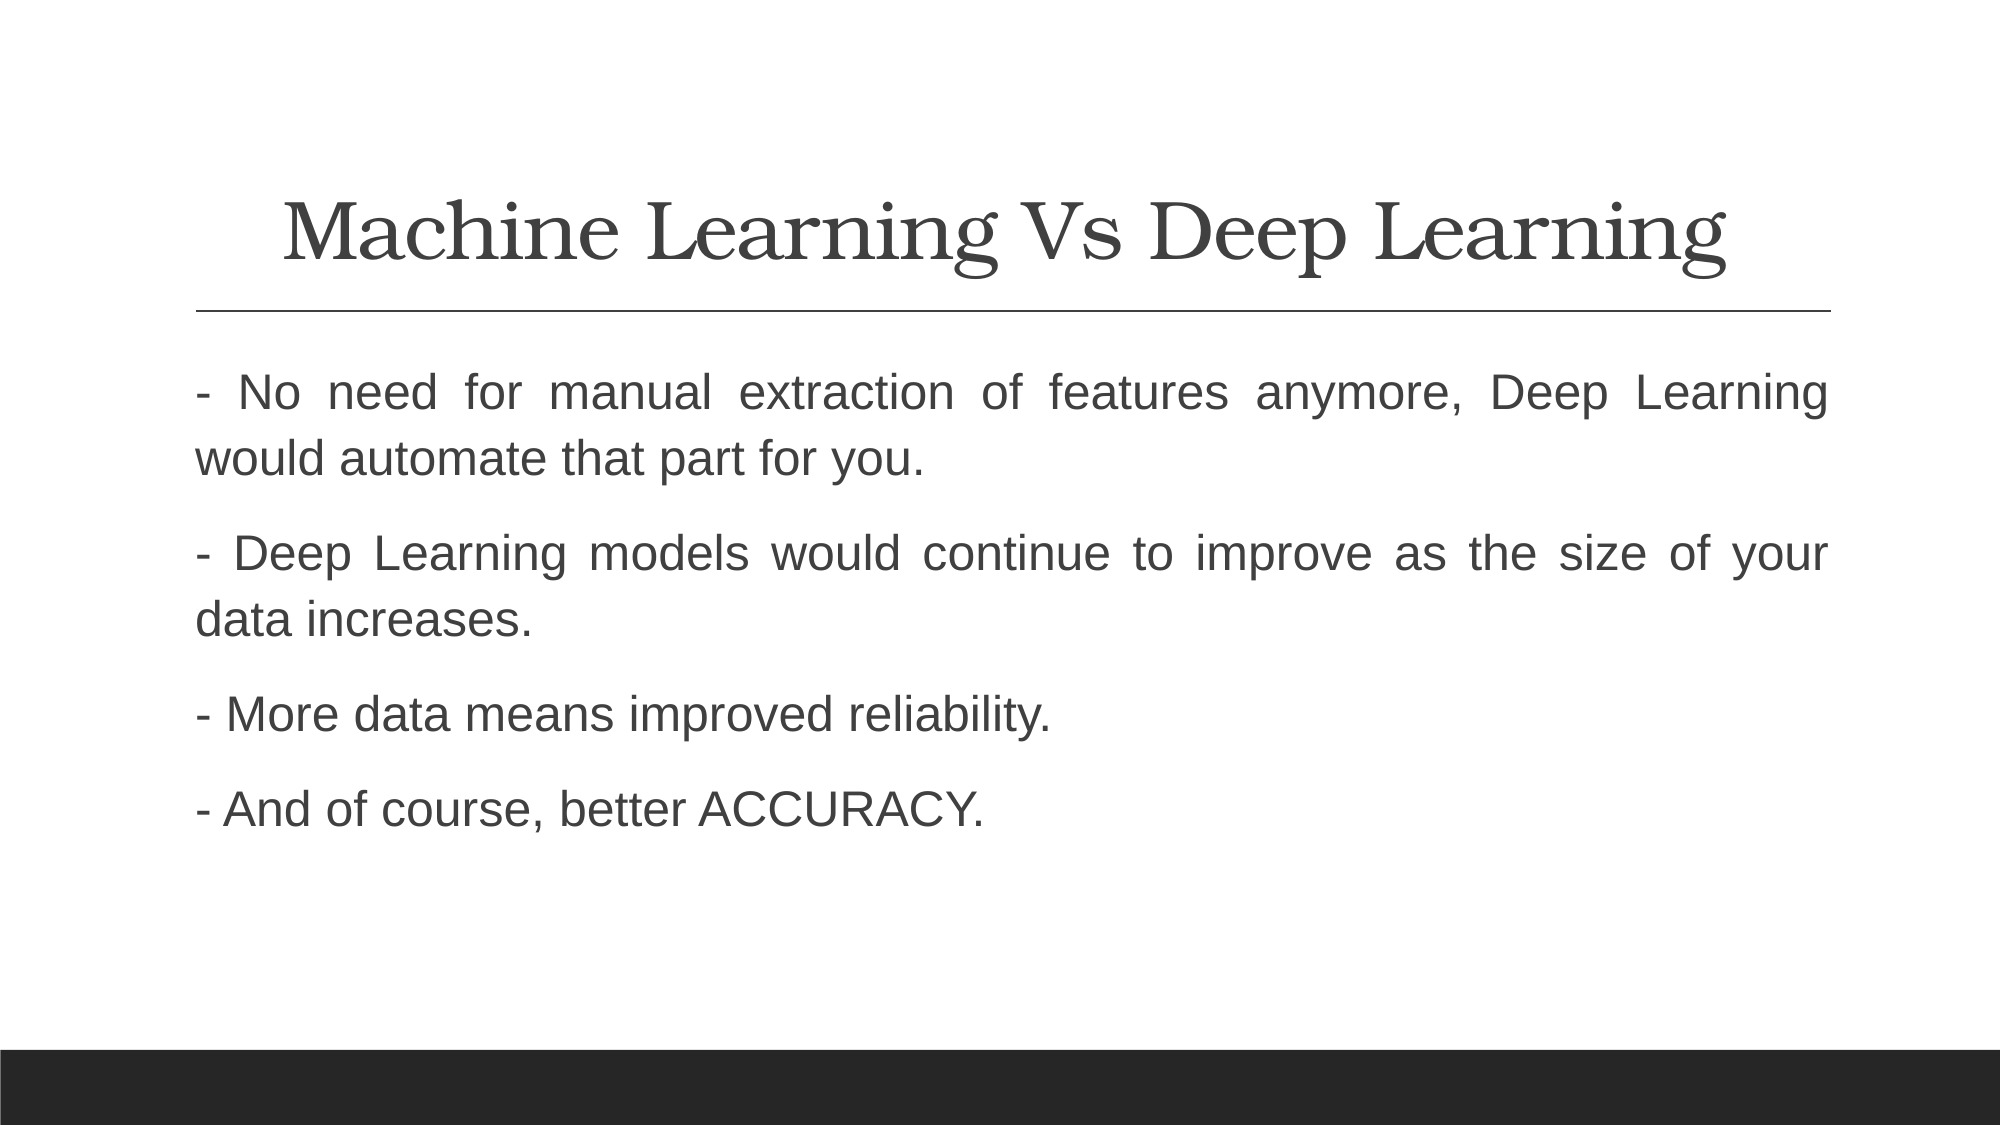

# Machine Learning Vs Deep Learning
- No need for manual extraction of features anymore, Deep Learning would automate that part for you.
- Deep Learning models would continue to improve as the size of your data increases.
- More data means improved reliability.
- And of course, better ACCURACY.